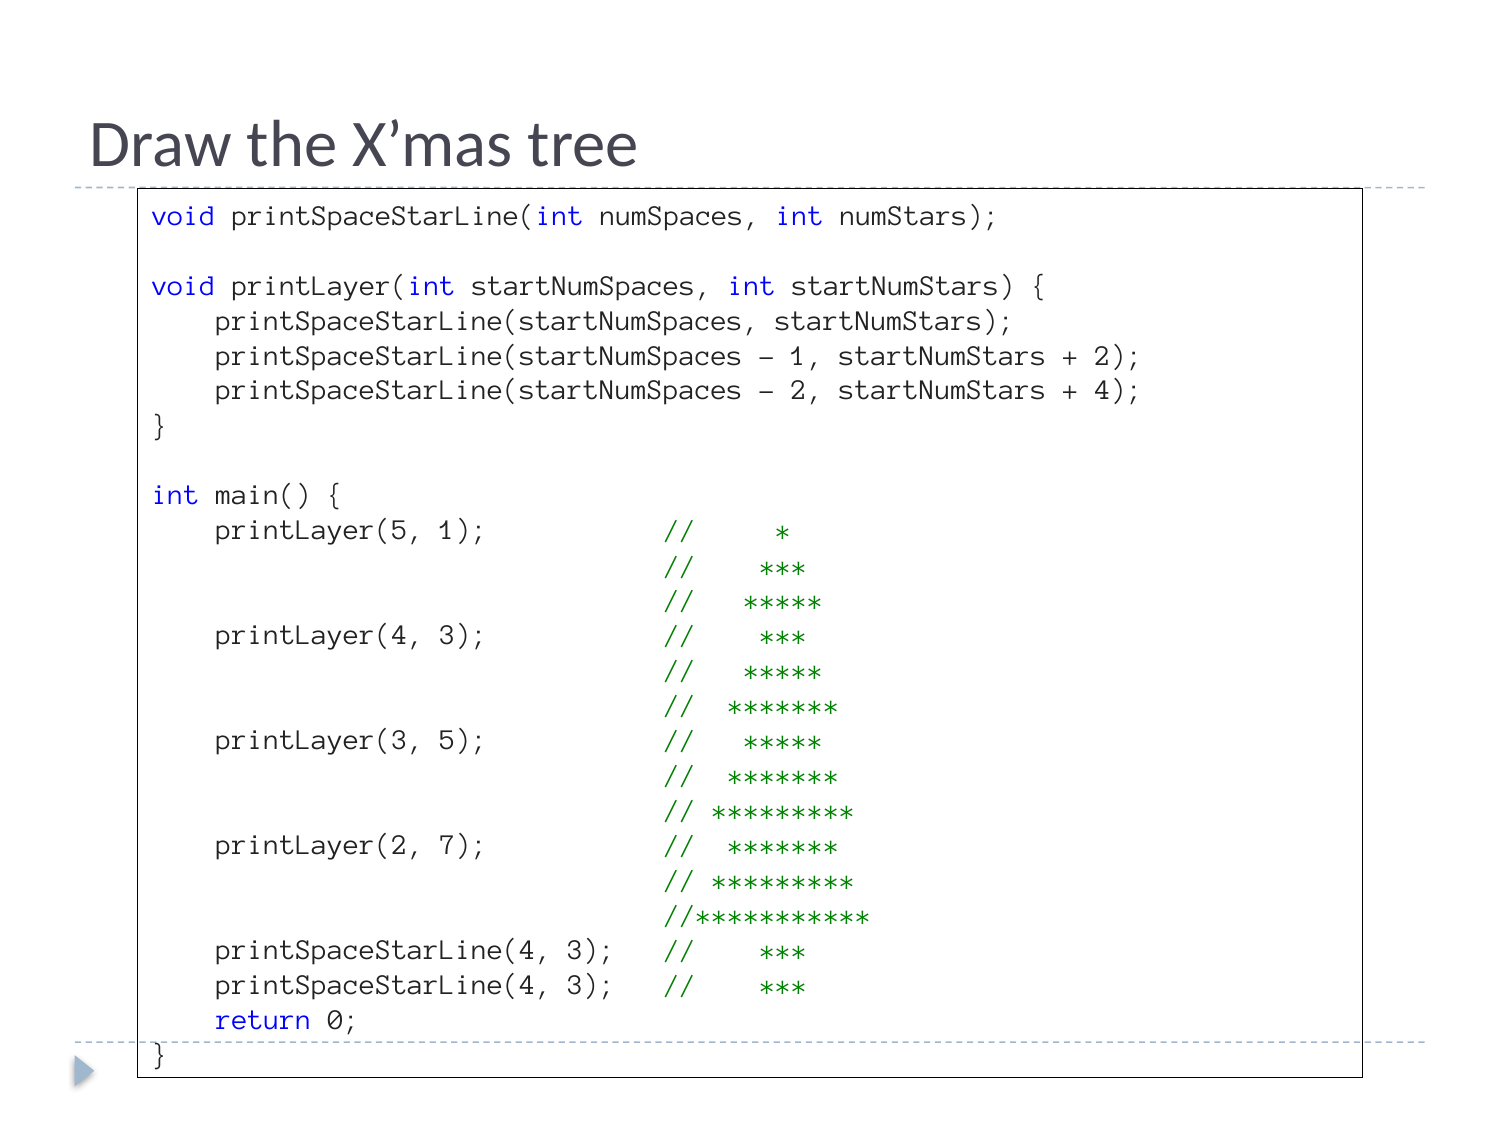

# Draw the X’mas tree
void printSpaceStarLine(int numSpaces, int numStars);
void printLayer(int startNumSpaces, int startNumStars) {
    printSpaceStarLine(startNumSpaces, startNumStars);
    printSpaceStarLine(startNumSpaces - 1, startNumStars + 2);
    printSpaceStarLine(startNumSpaces - 2, startNumStars + 4);
}
int main() {
    printLayer(5, 1);           //     *
                                //    ***
                                //   *****
    printLayer(4, 3);           //    ***
                                //   *****
                                //  *******
    printLayer(3, 5);           //   *****
                                //  *******
                                // *********
    printLayer(2, 7);           //  *******
                                // *********
                                //***********
    printSpaceStarLine(4, 3);   //    ***
    printSpaceStarLine(4, 3);   //    ***
    return 0;
}